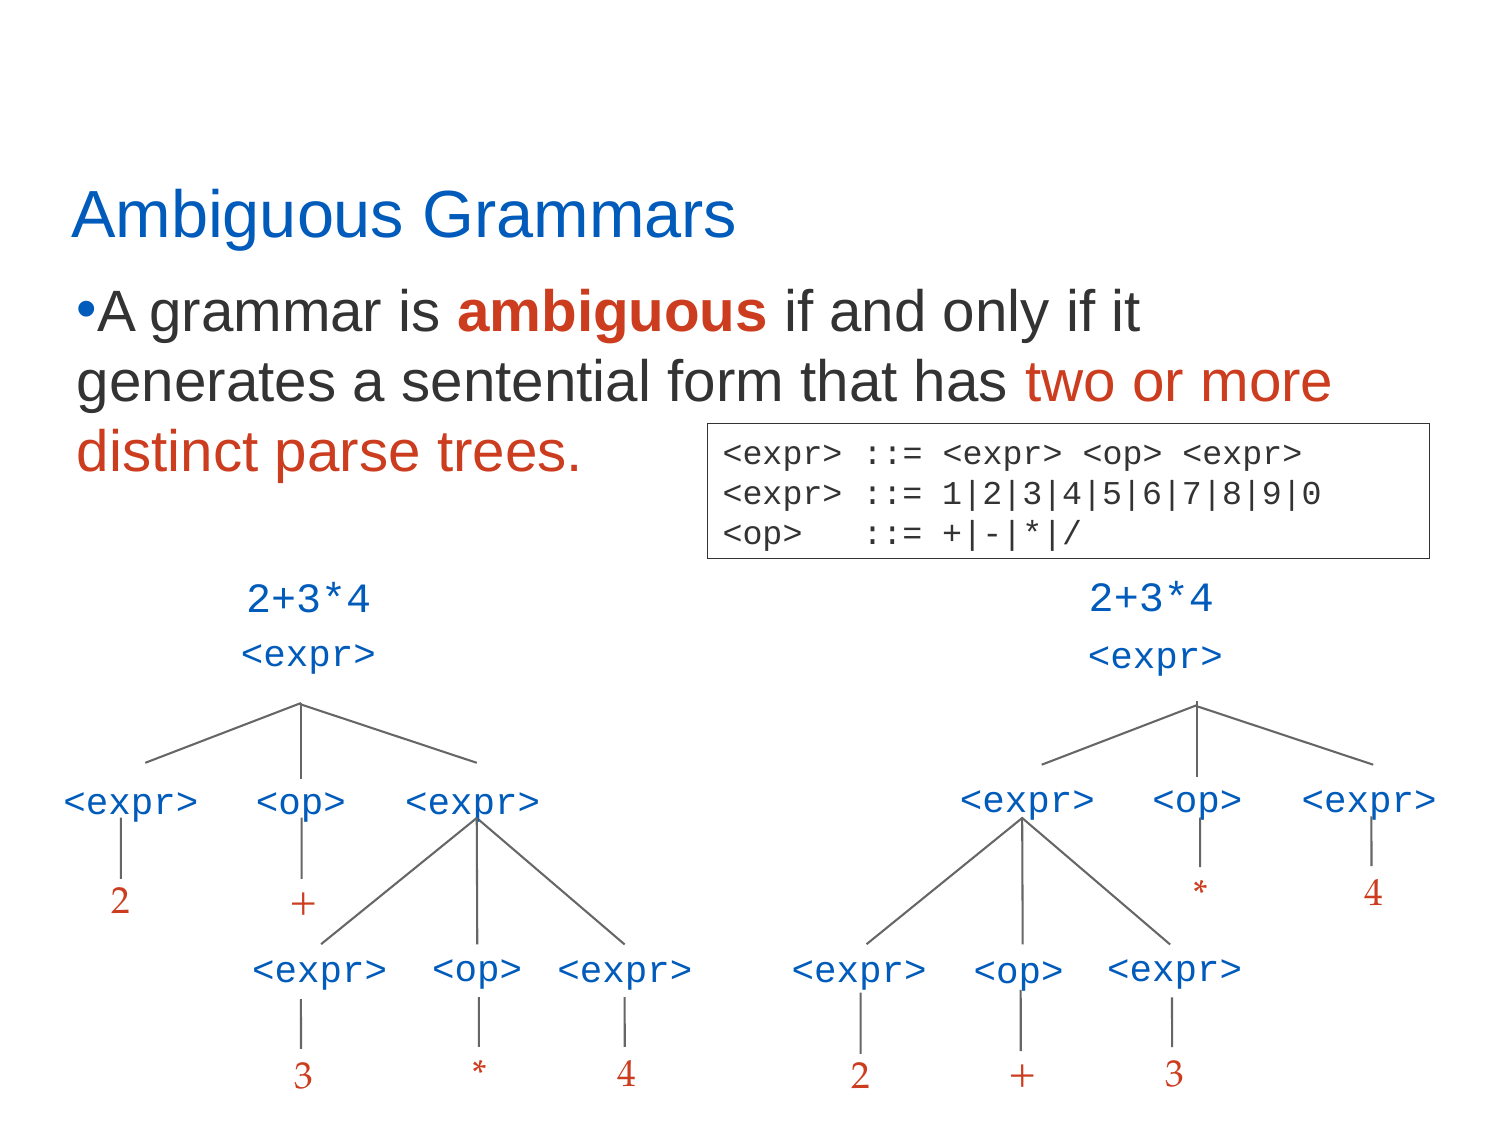

# Ambiguous Grammars
A grammar is ambiguous if and only if it generates a sentential form that has two or more distinct parse trees.
<expr> ::= <expr> <op> <expr>
<expr> ::= 1|2|3|4|5|6|7|8|9|0
<op>   ::= +|-|*|/
2+3*4
2+3*4
<expr>

2

3
<expr>

<expr>
<expr>
<op>
<expr>
<expr>
<op>

4
*
+
<op>
<expr>
<expr>
<expr>
<expr>
<op>

+
*
4
3
2